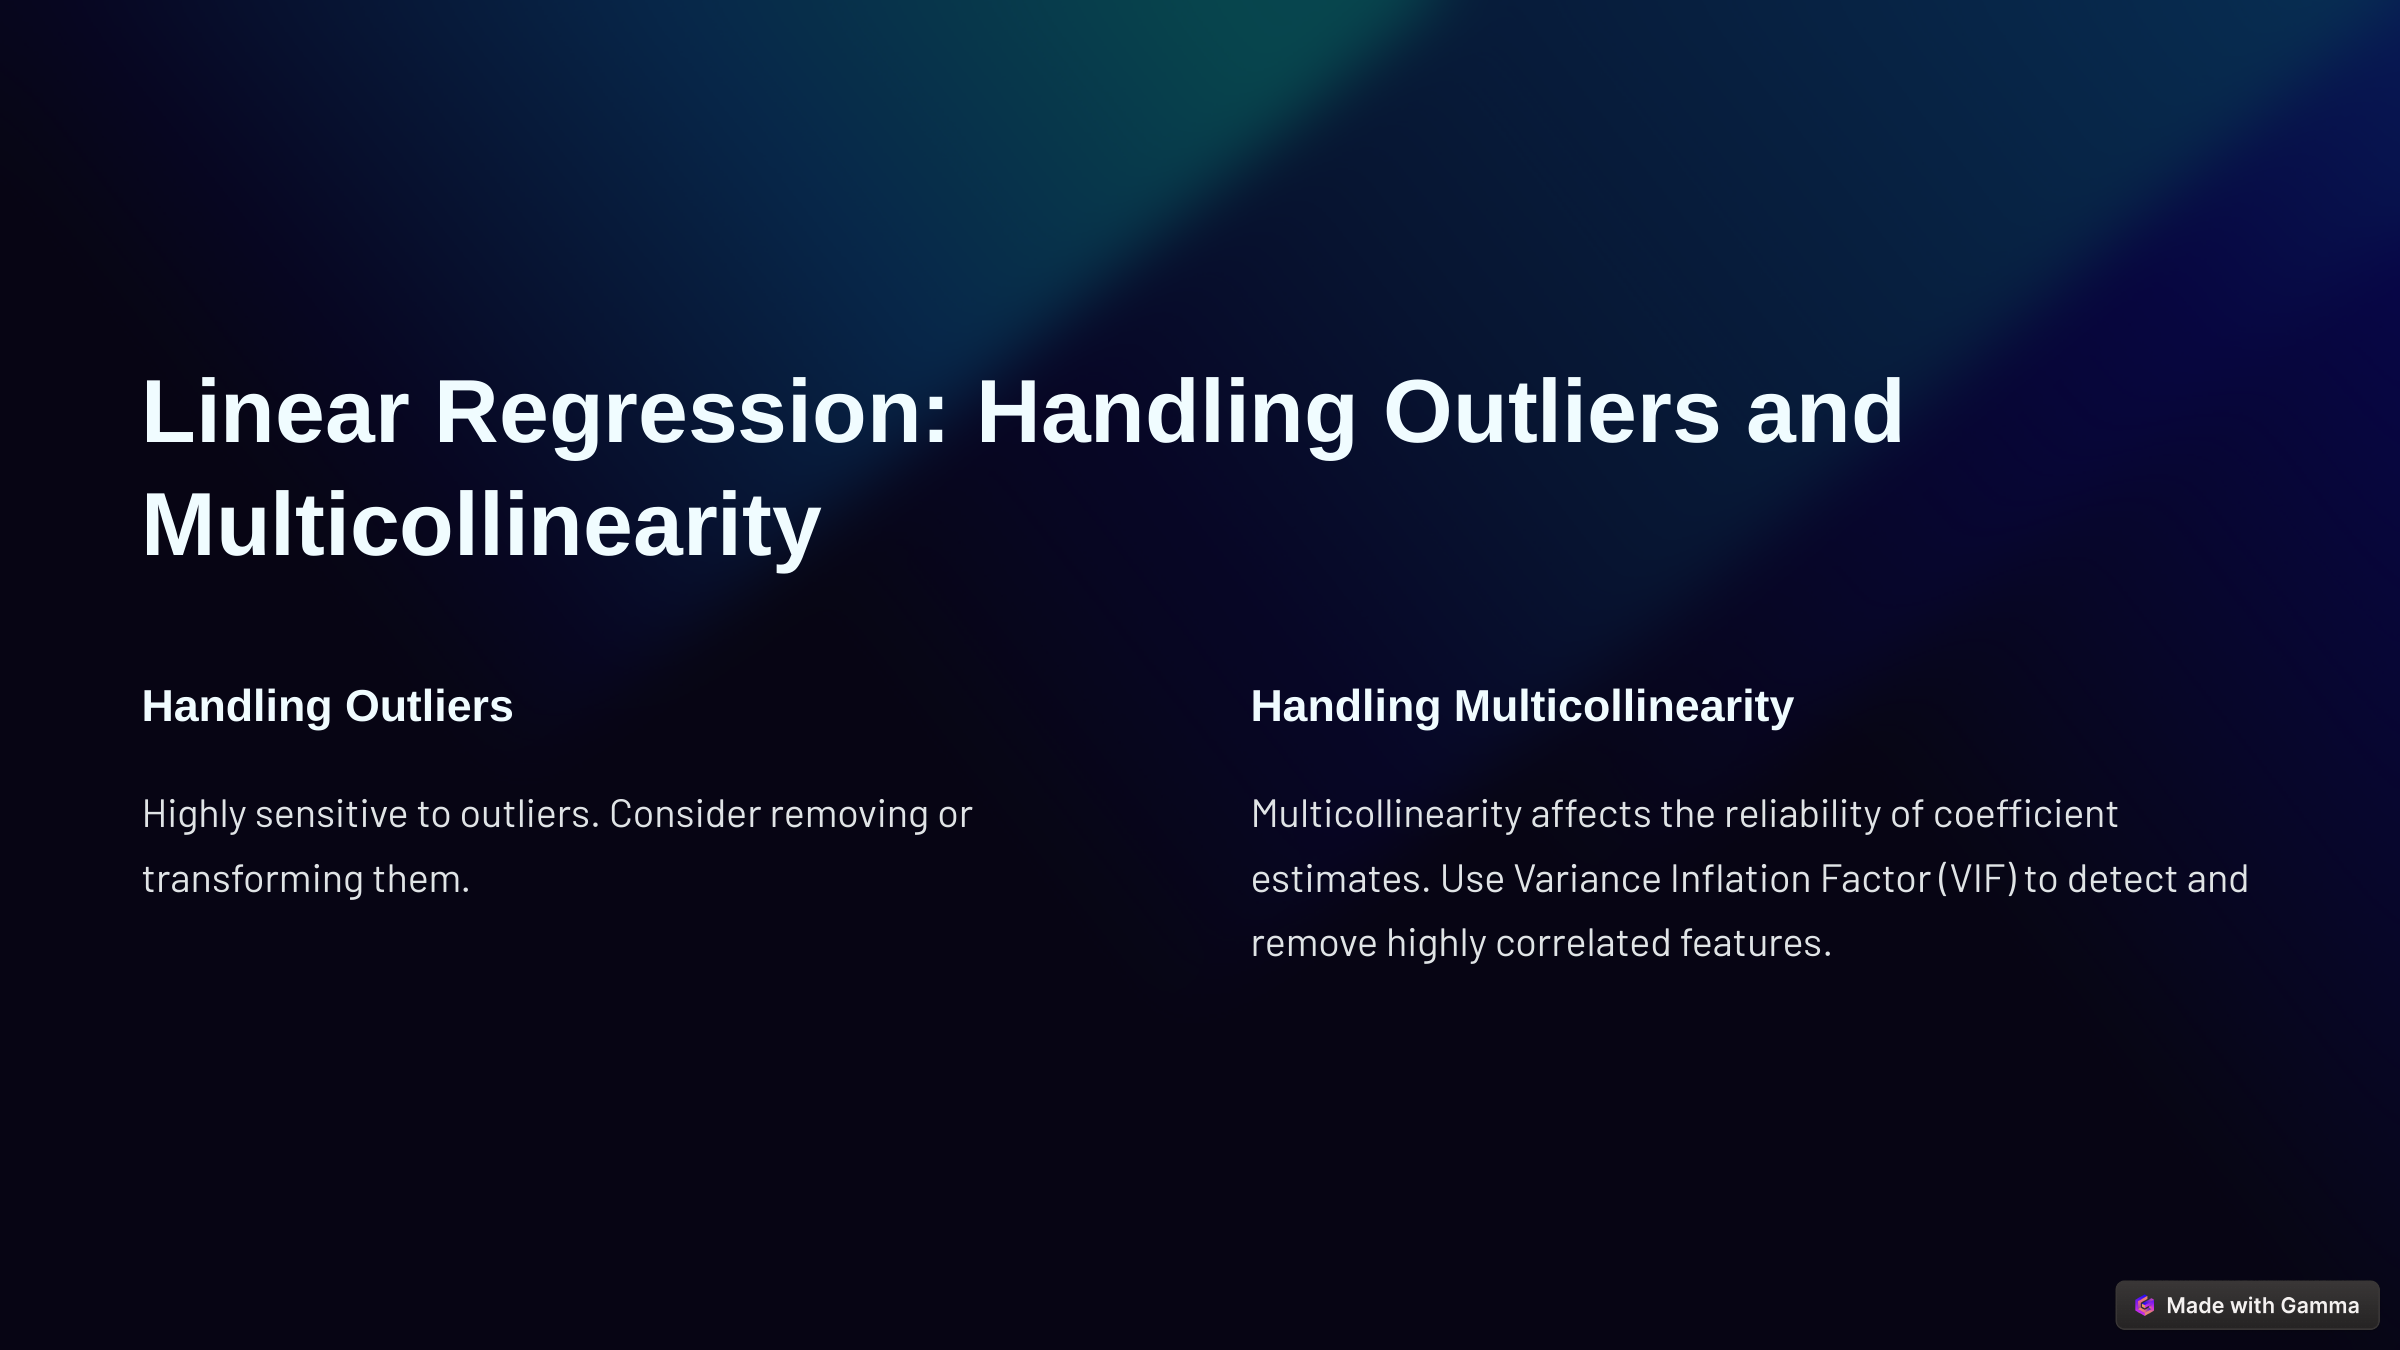

Linear Regression: Handling Outliers and Multicollinearity
Handling Outliers
Handling Multicollinearity
Highly sensitive to outliers. Consider removing or transforming them.
Multicollinearity affects the reliability of coefficient estimates. Use Variance Inflation Factor (VIF) to detect and remove highly correlated features.